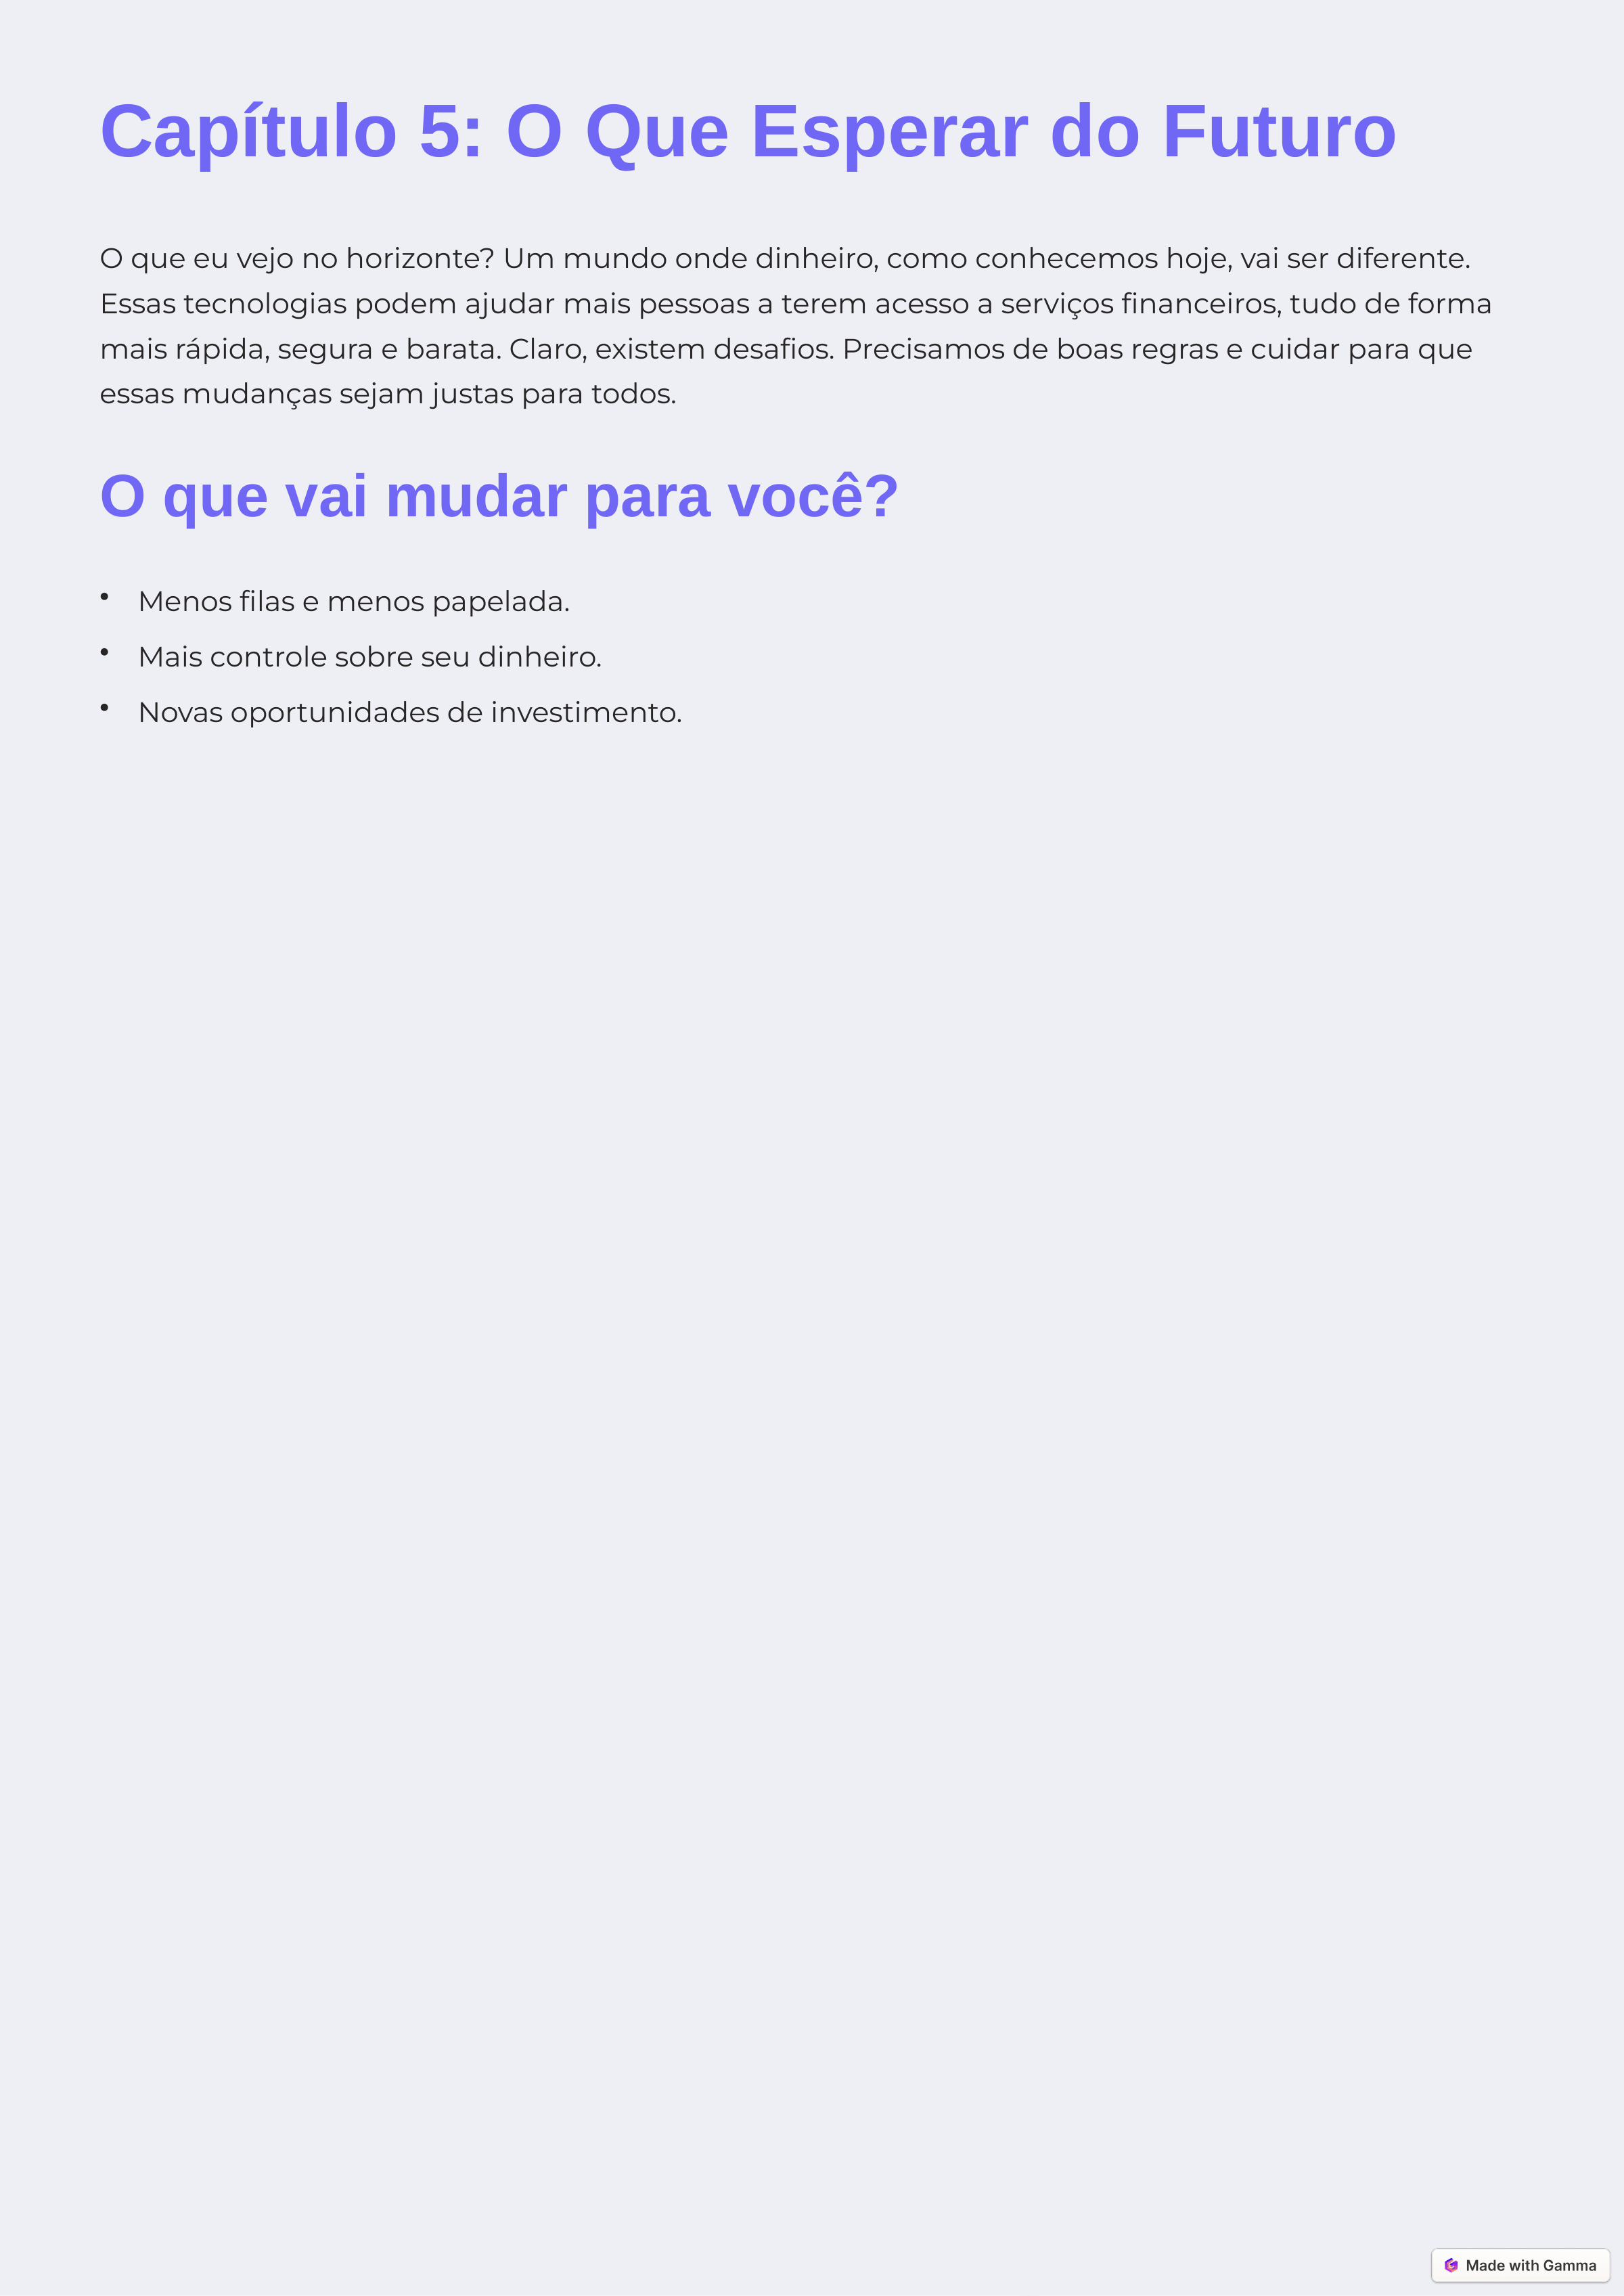

Capítulo 5: O Que Esperar do Futuro
O que eu vejo no horizonte? Um mundo onde dinheiro, como conhecemos hoje, vai ser diferente. Essas tecnologias podem ajudar mais pessoas a terem acesso a serviços financeiros, tudo de forma mais rápida, segura e barata. Claro, existem desafios. Precisamos de boas regras e cuidar para que essas mudanças sejam justas para todos.
O que vai mudar para você?
Menos filas e menos papelada.
Mais controle sobre seu dinheiro.
Novas oportunidades de investimento.